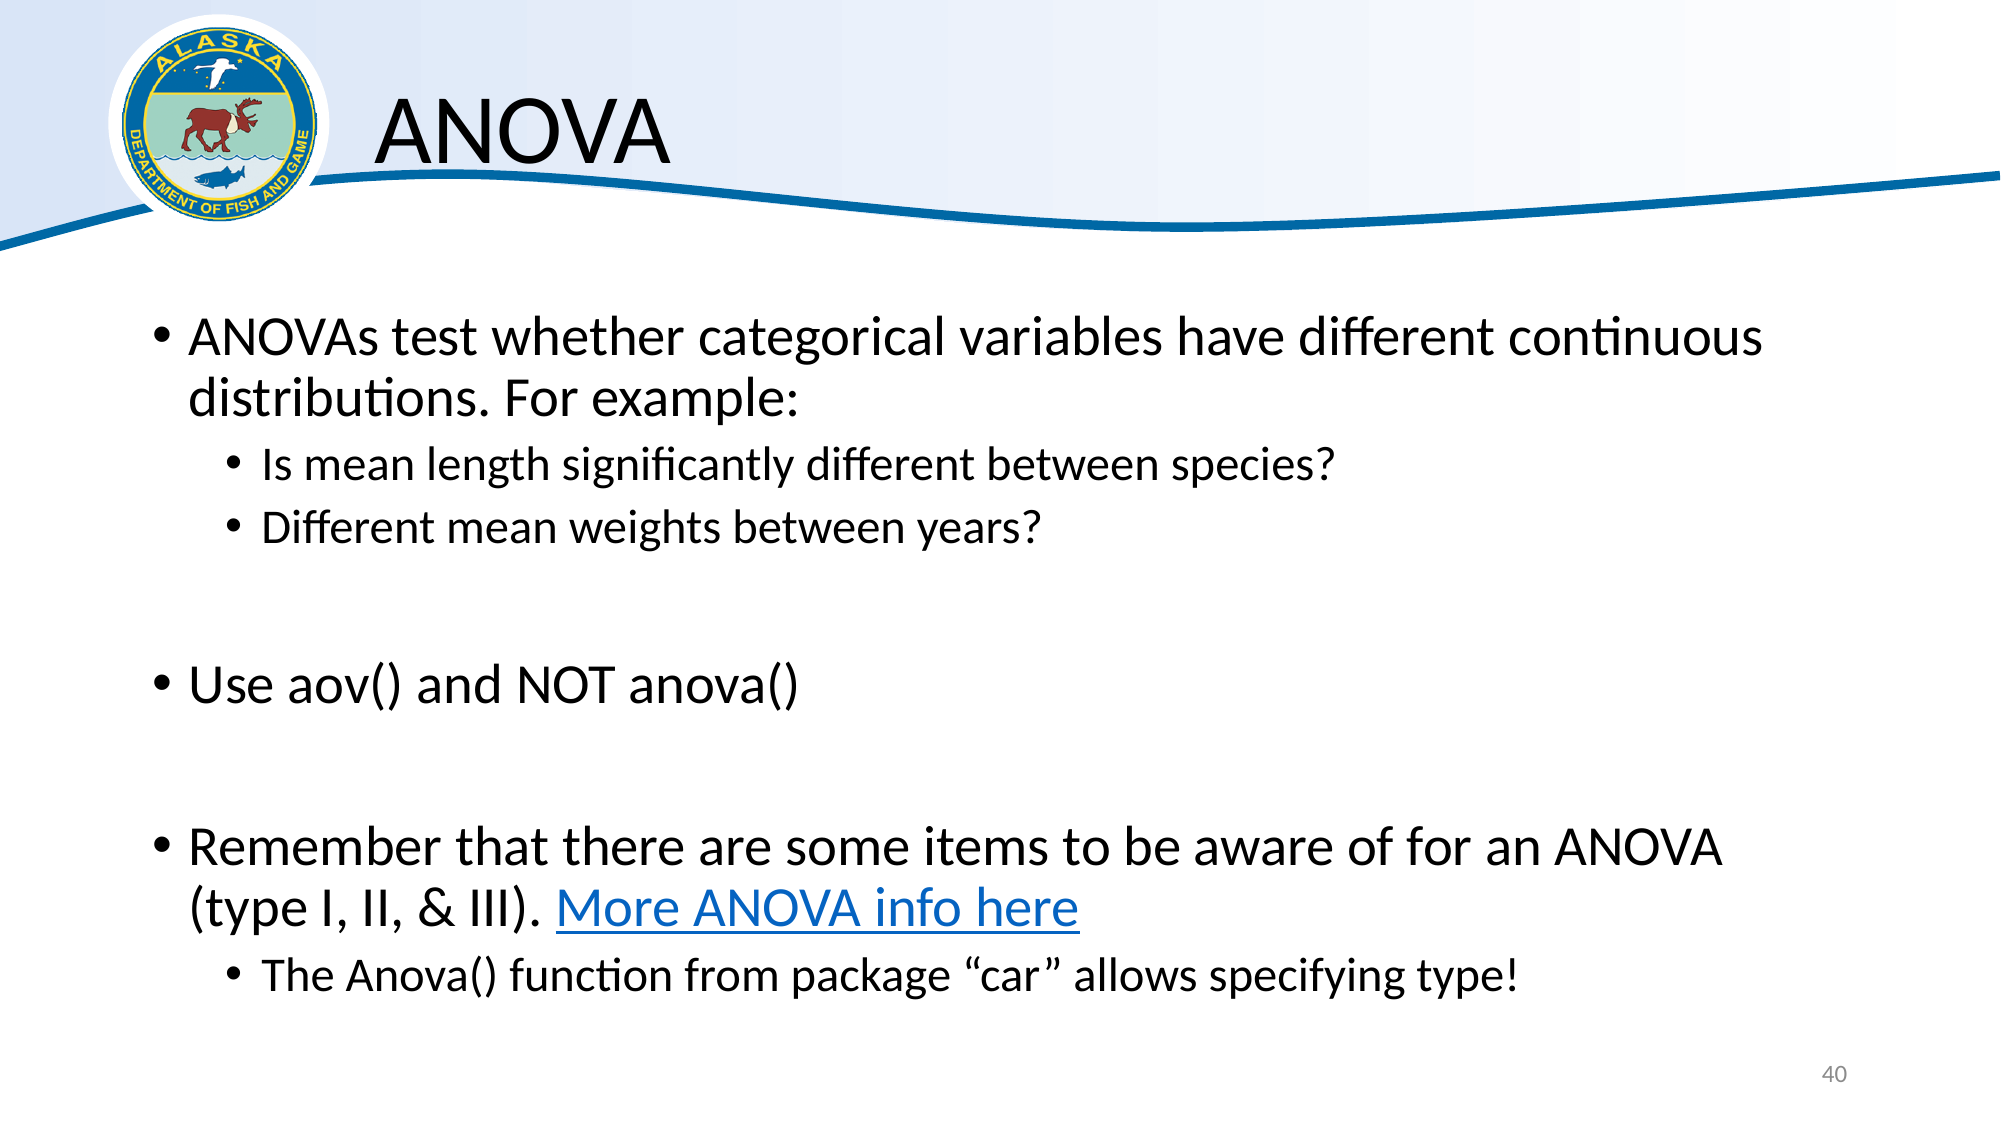

# ANOVA
ANOVAs test whether categorical variables have different continuous distributions. For example:
Is mean length significantly different between species?
Different mean weights between years?

Use aov() and NOT anova()

Remember that there are some items to be aware of for an ANOVA (type I, II, & III). More ANOVA info here
The Anova() function from package “car” allows specifying type!

40